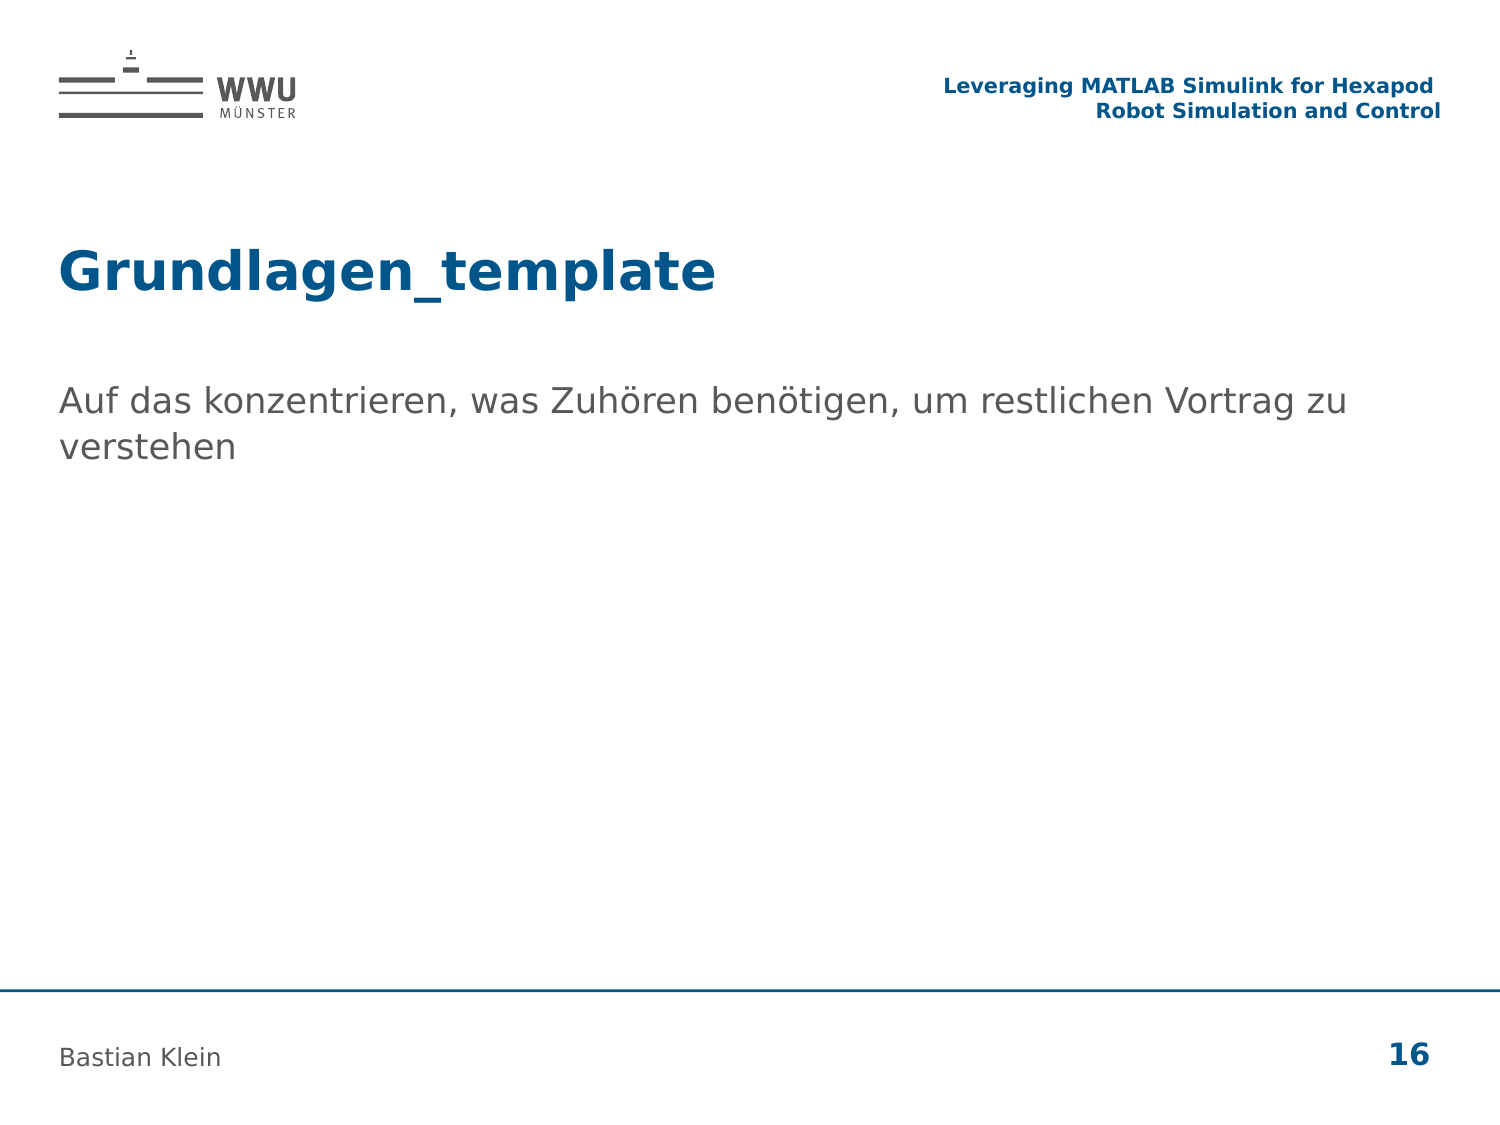

Leveraging MATLAB Simulink for Hexapod  Robot Simulation and Control
# Grundlagen_template
Auf das konzentrieren, was Zuhören benötigen, um restlichen Vortrag zu verstehen
Bastian Klein
16